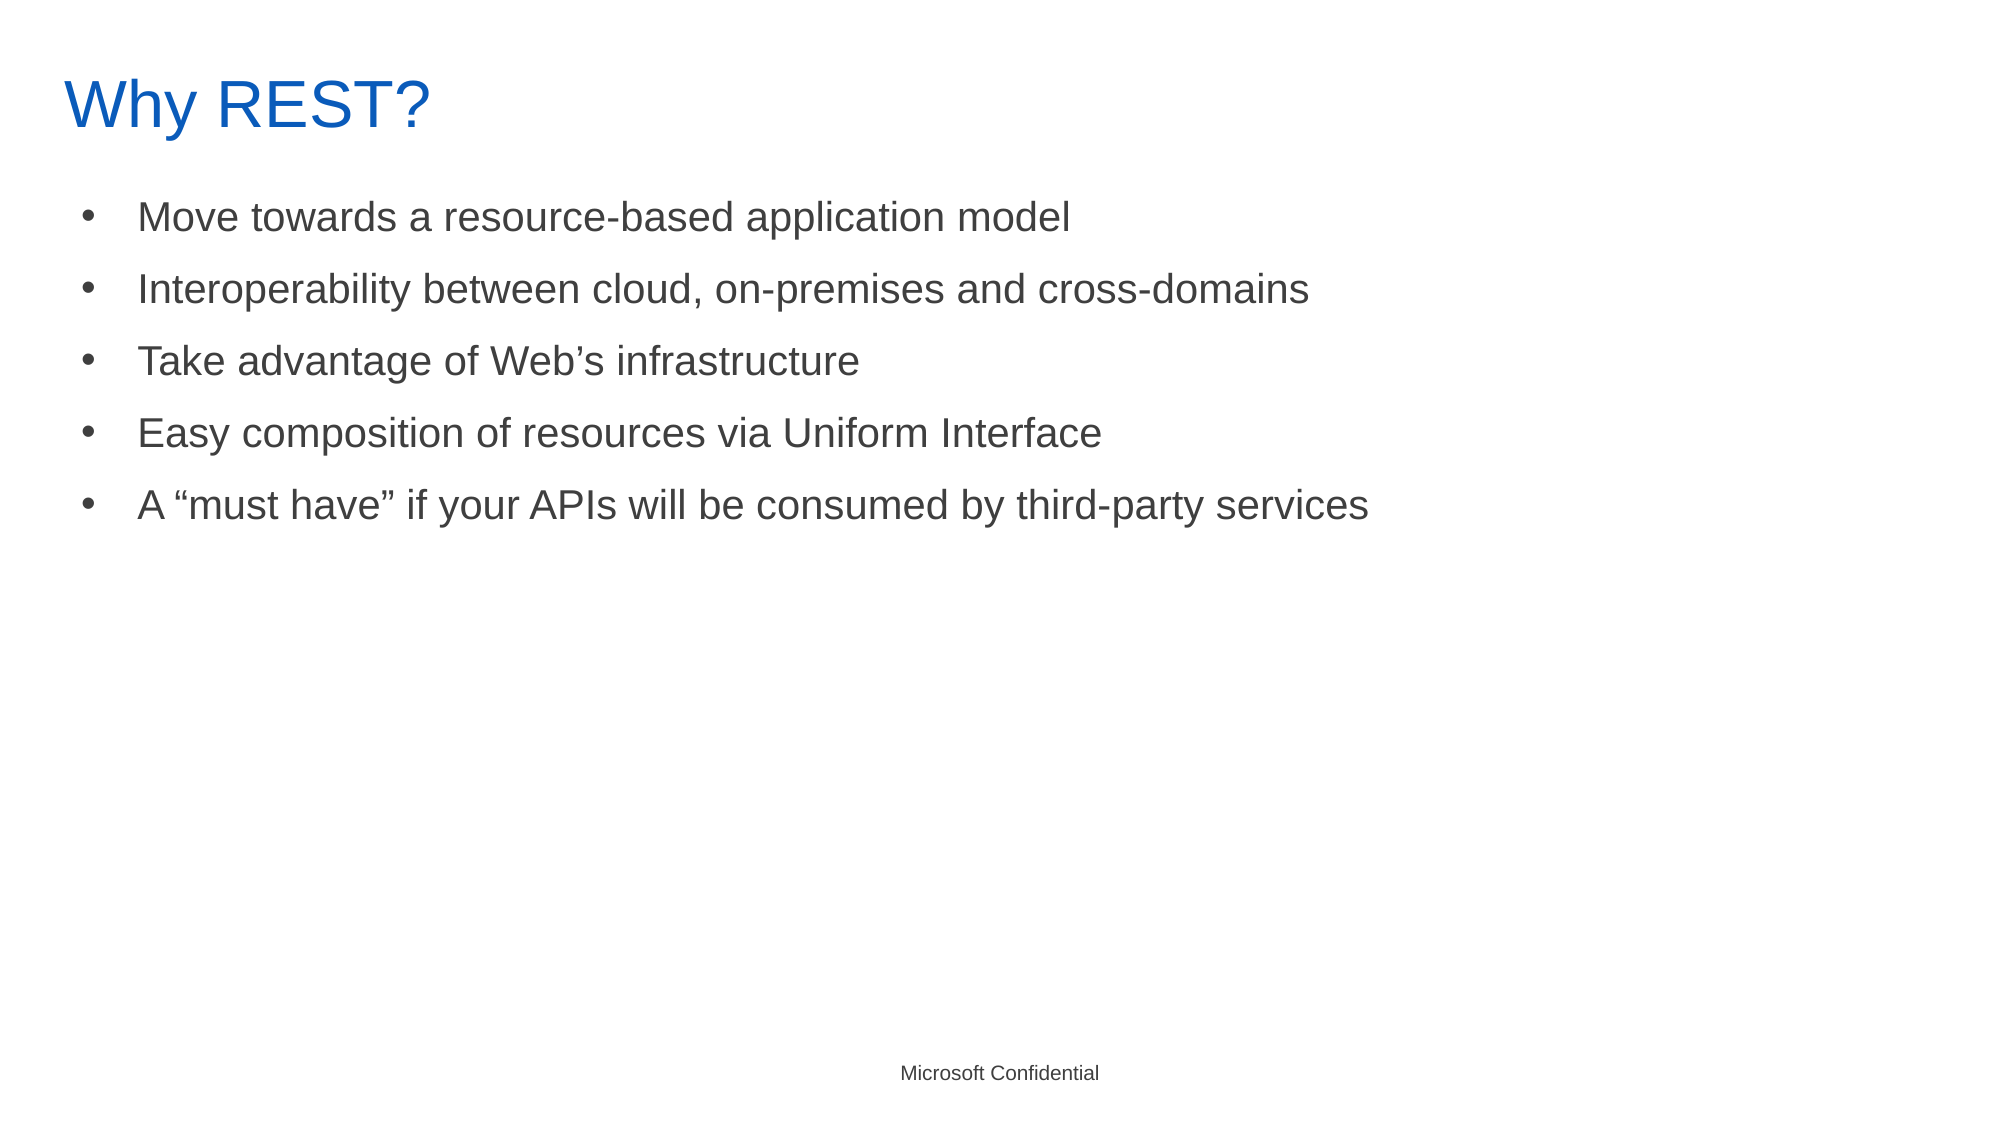

# Why REST?
Move towards a resource-based application model
Interoperability between cloud, on-premises and cross-domains
Take advantage of Web’s infrastructure
Easy composition of resources via Uniform Interface
A “must have” if your APIs will be consumed by third-party services

15